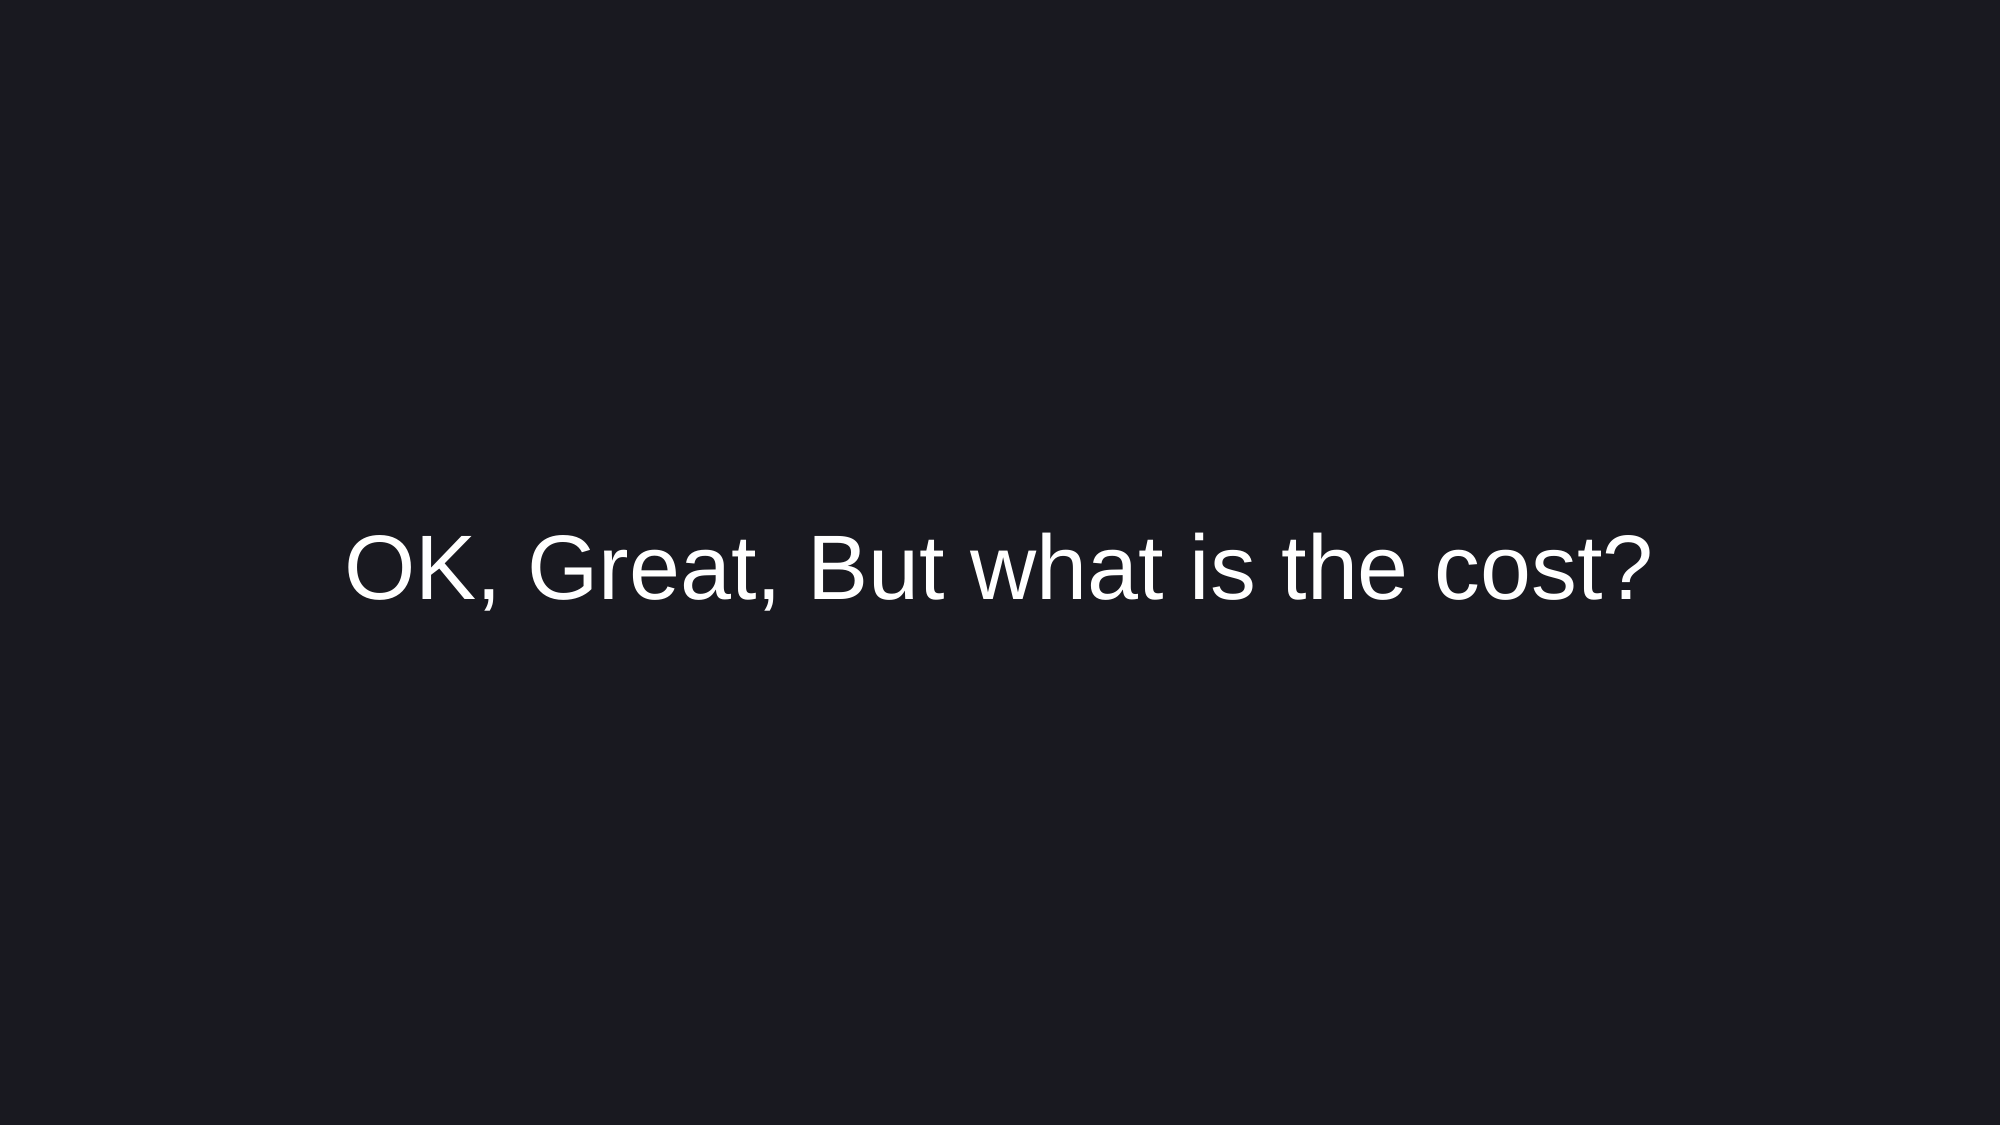

OK, Great, But what is the cost?